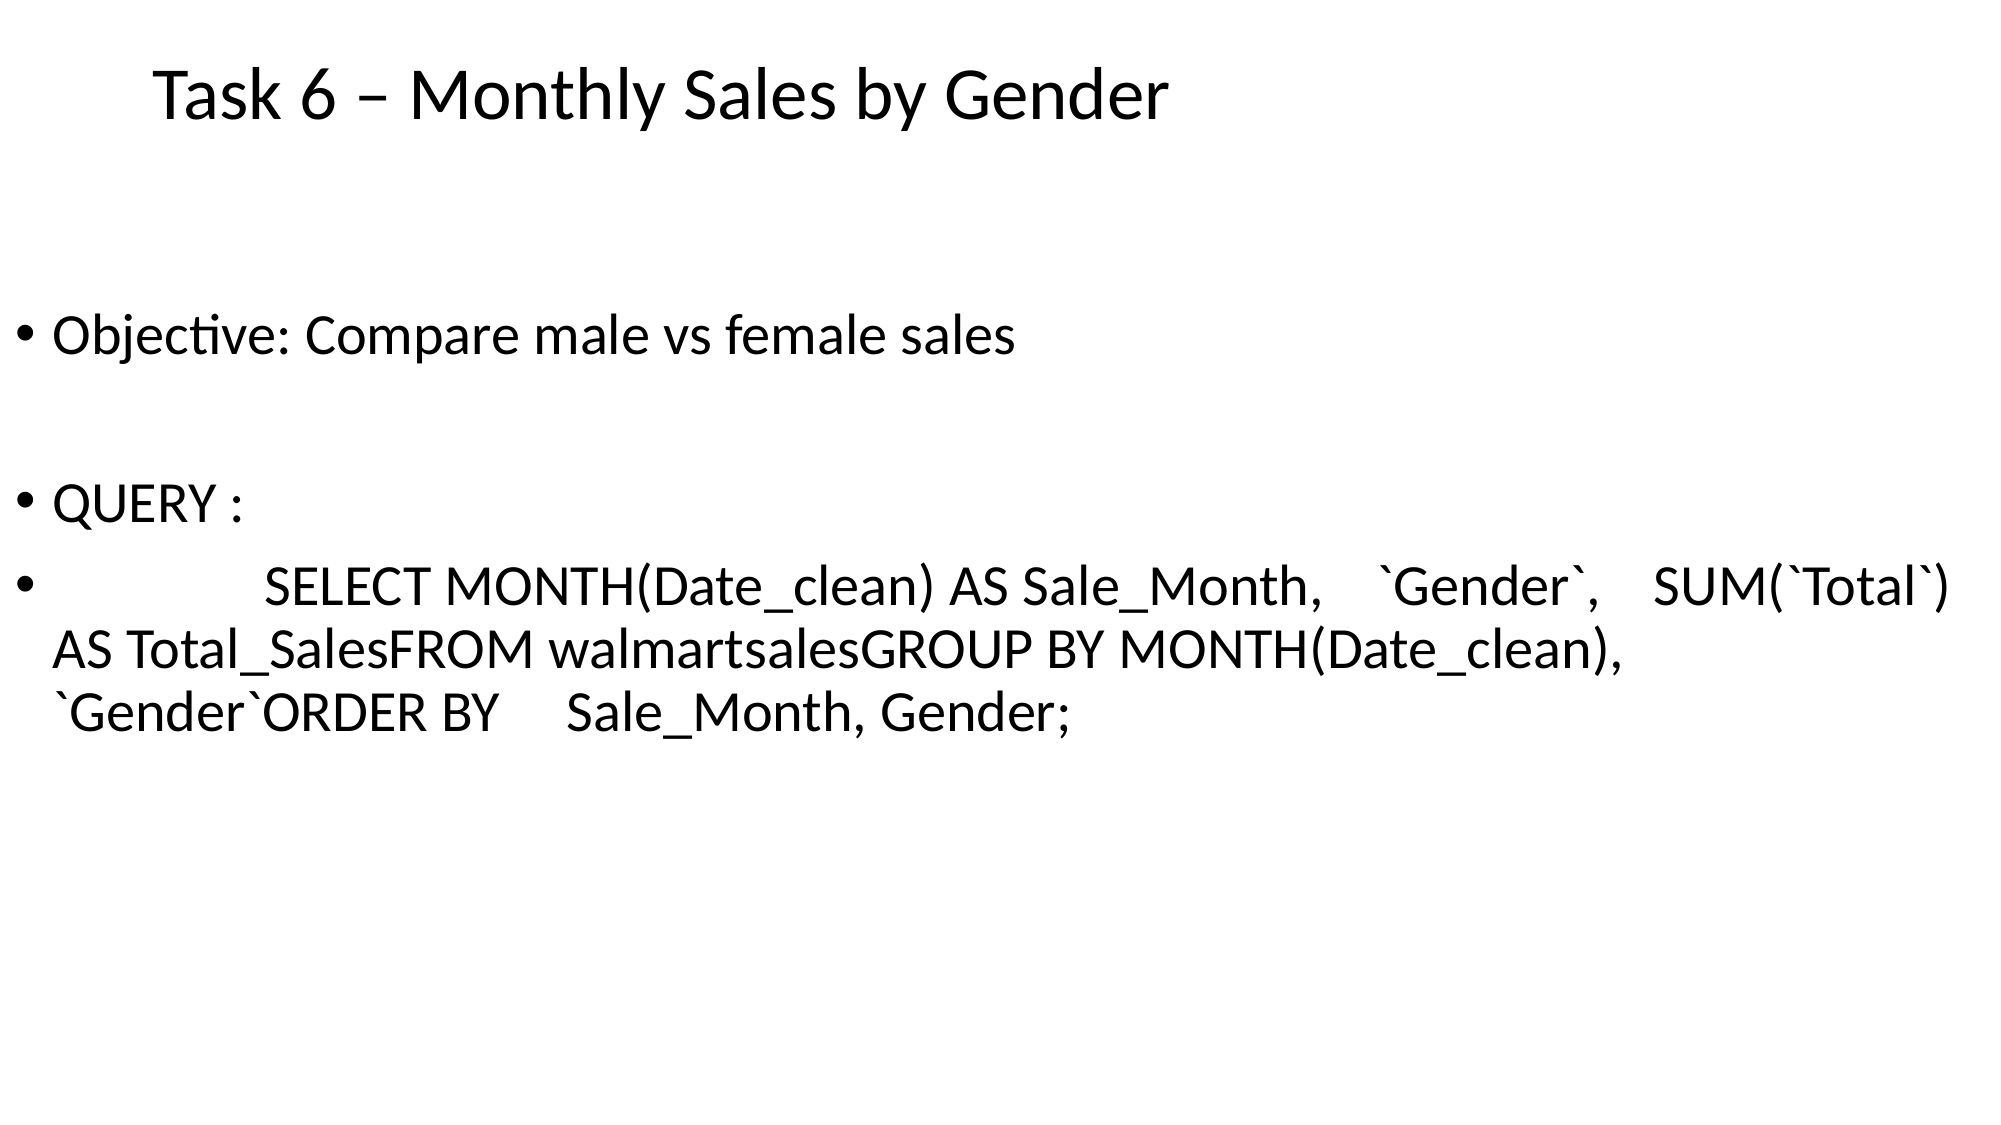

# Task 6 – Monthly Sales by Gender

Objective: Compare male vs female sales

QUERY :
                SELECT MONTH(Date_clean) AS Sale_Month,    `Gender`,    SUM(`Total`) AS Total_SalesFROM walmartsalesGROUP BY MONTH(Date_clean), `Gender`ORDER BY     Sale_Month, Gender;